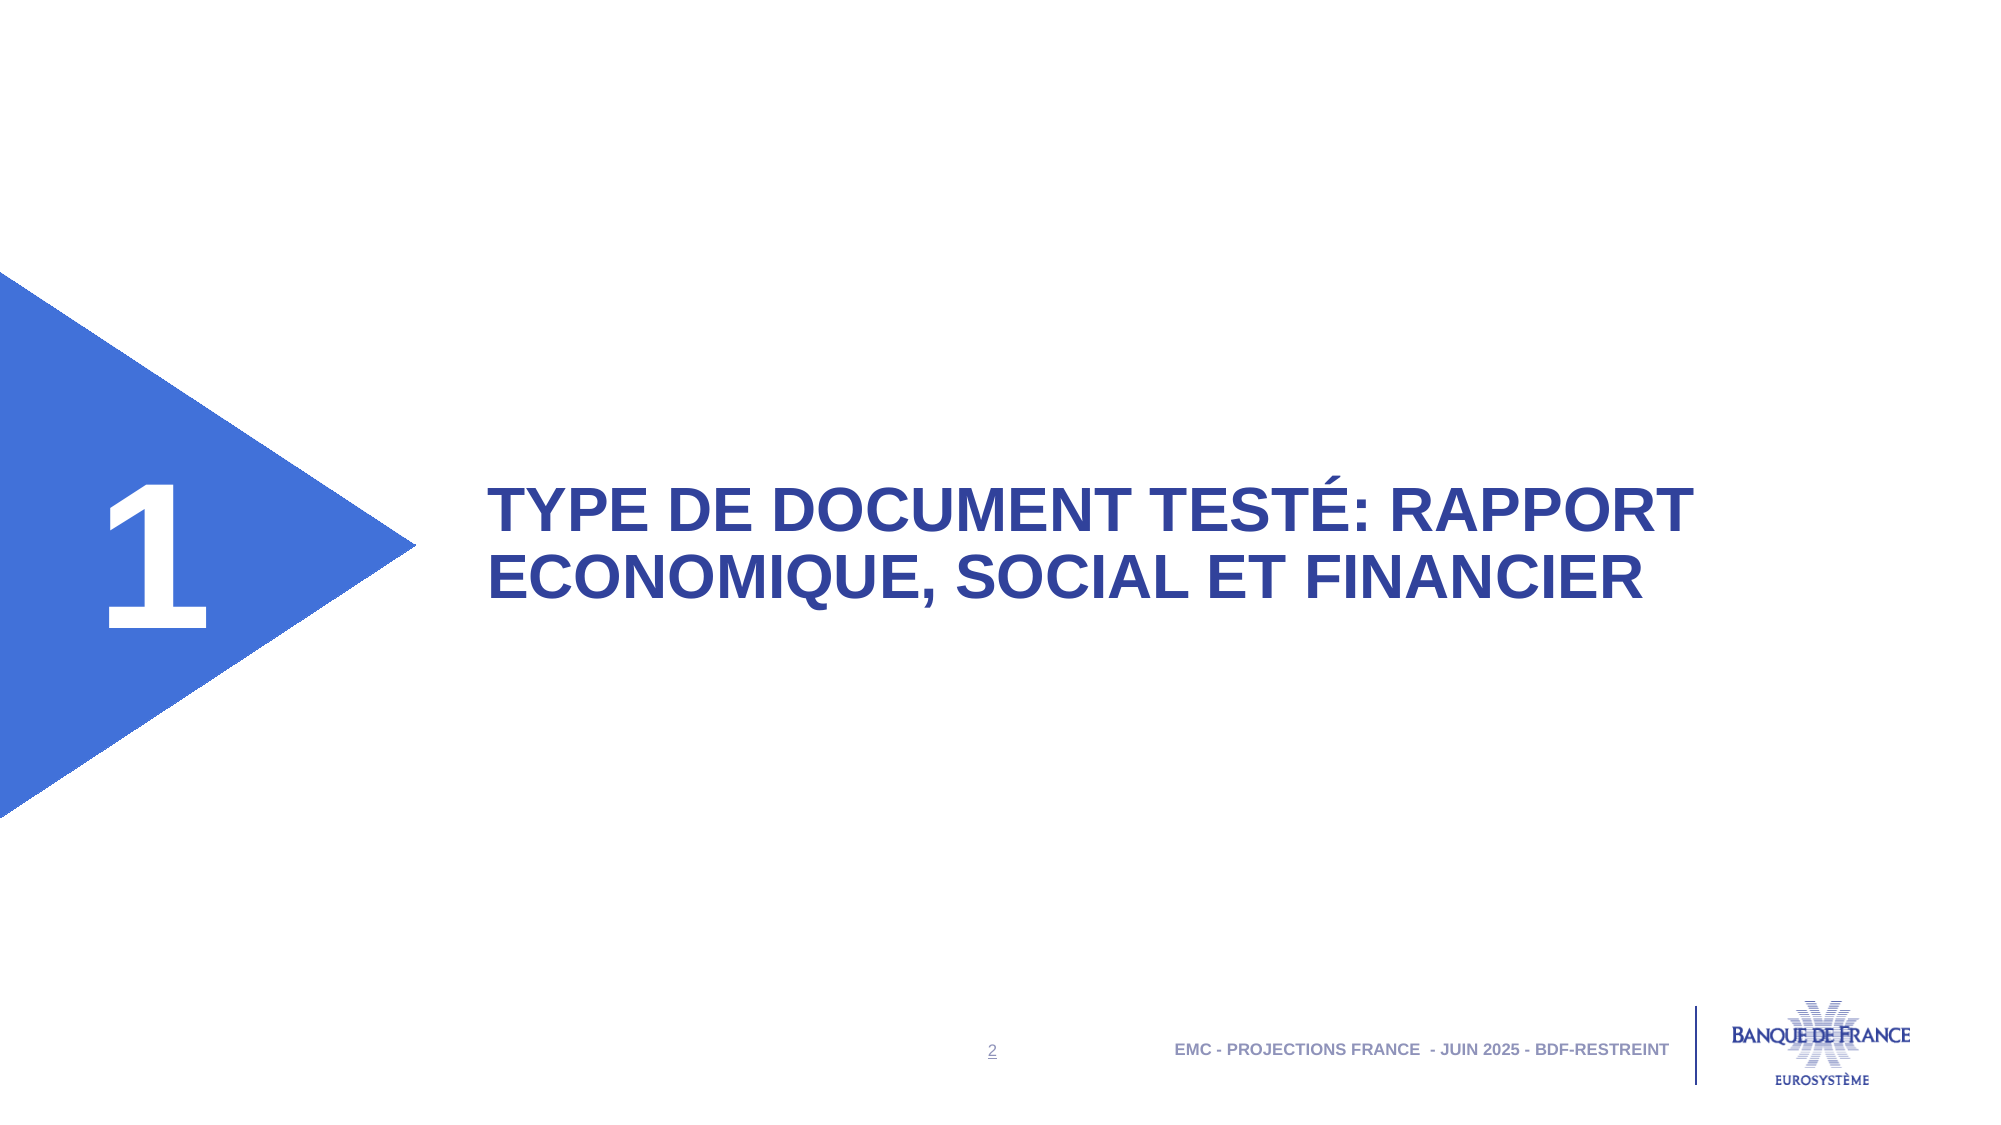

1
# type de document testé: RAPPORT ECONOMIQUE, SOCIAL et financier
EMC - Projections France  - juin 2025 - BDF-RESTREINT
2